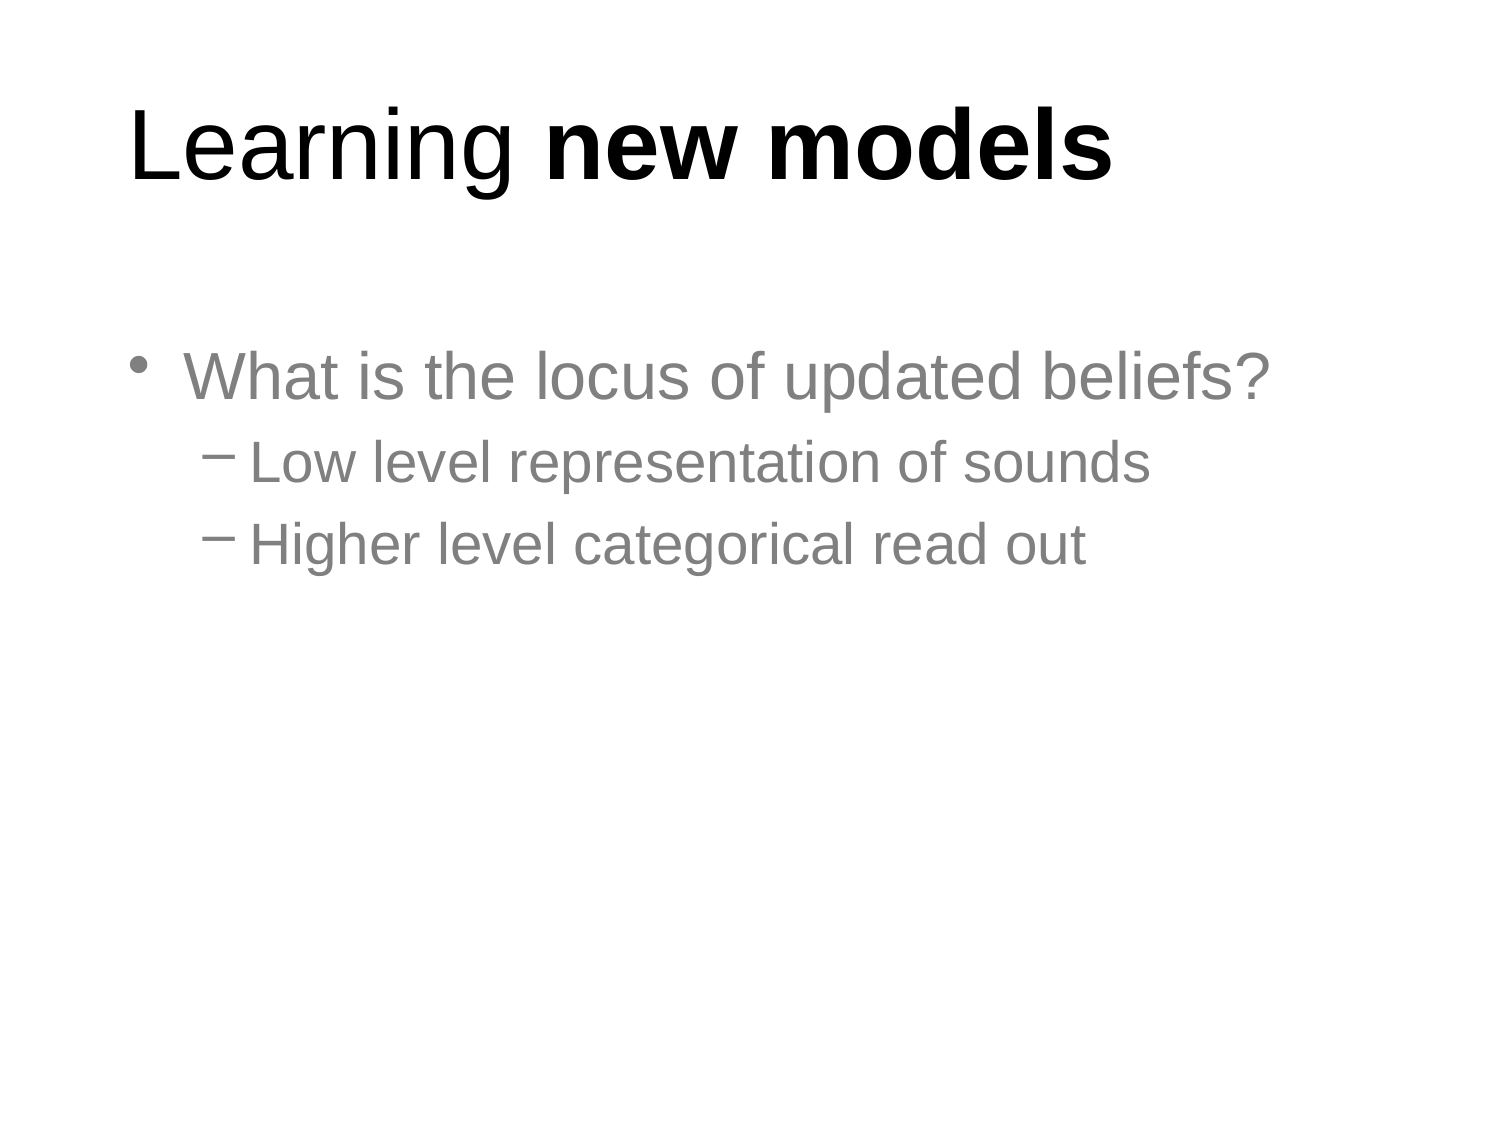

# Learning new models
What is the locus of updated beliefs?
Low level representation of sounds
Higher level categorical read out
48